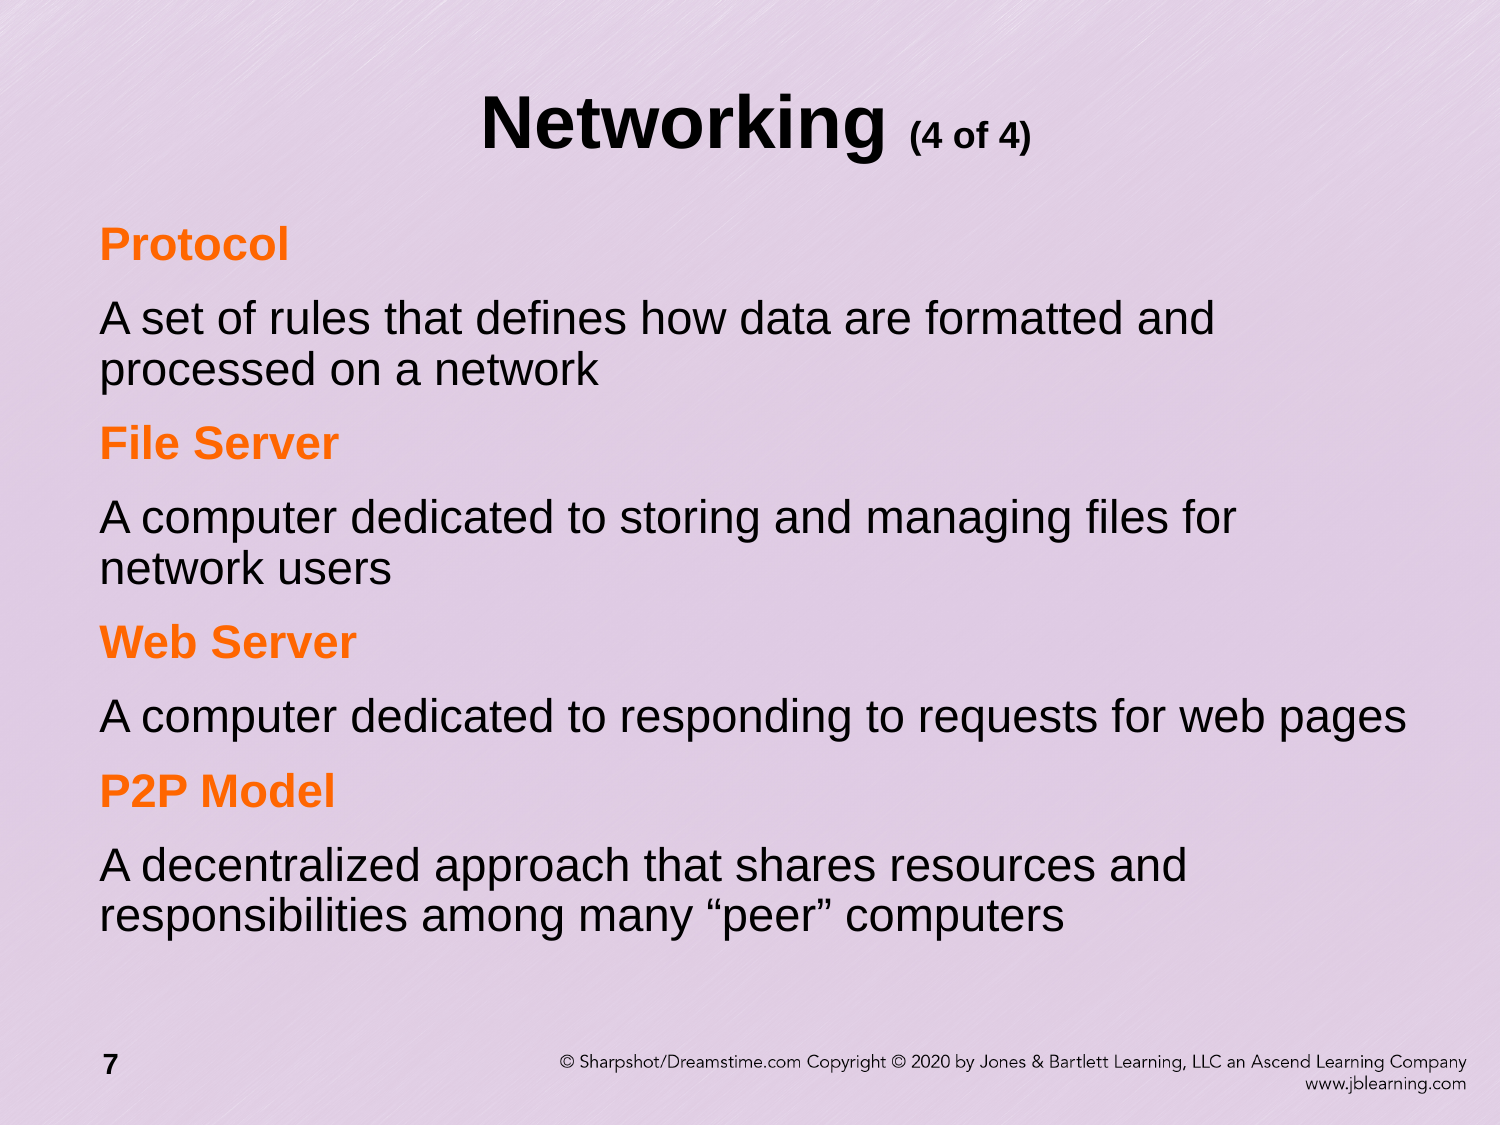

# Networking (4 of 4)
Protocol
A set of rules that defines how data are formatted and processed on a network
File Server
A computer dedicated to storing and managing files for network users
Web Server
A computer dedicated to responding to requests for web pages
P2P Model
A decentralized approach that shares resources and responsibilities among many “peer” computers
7